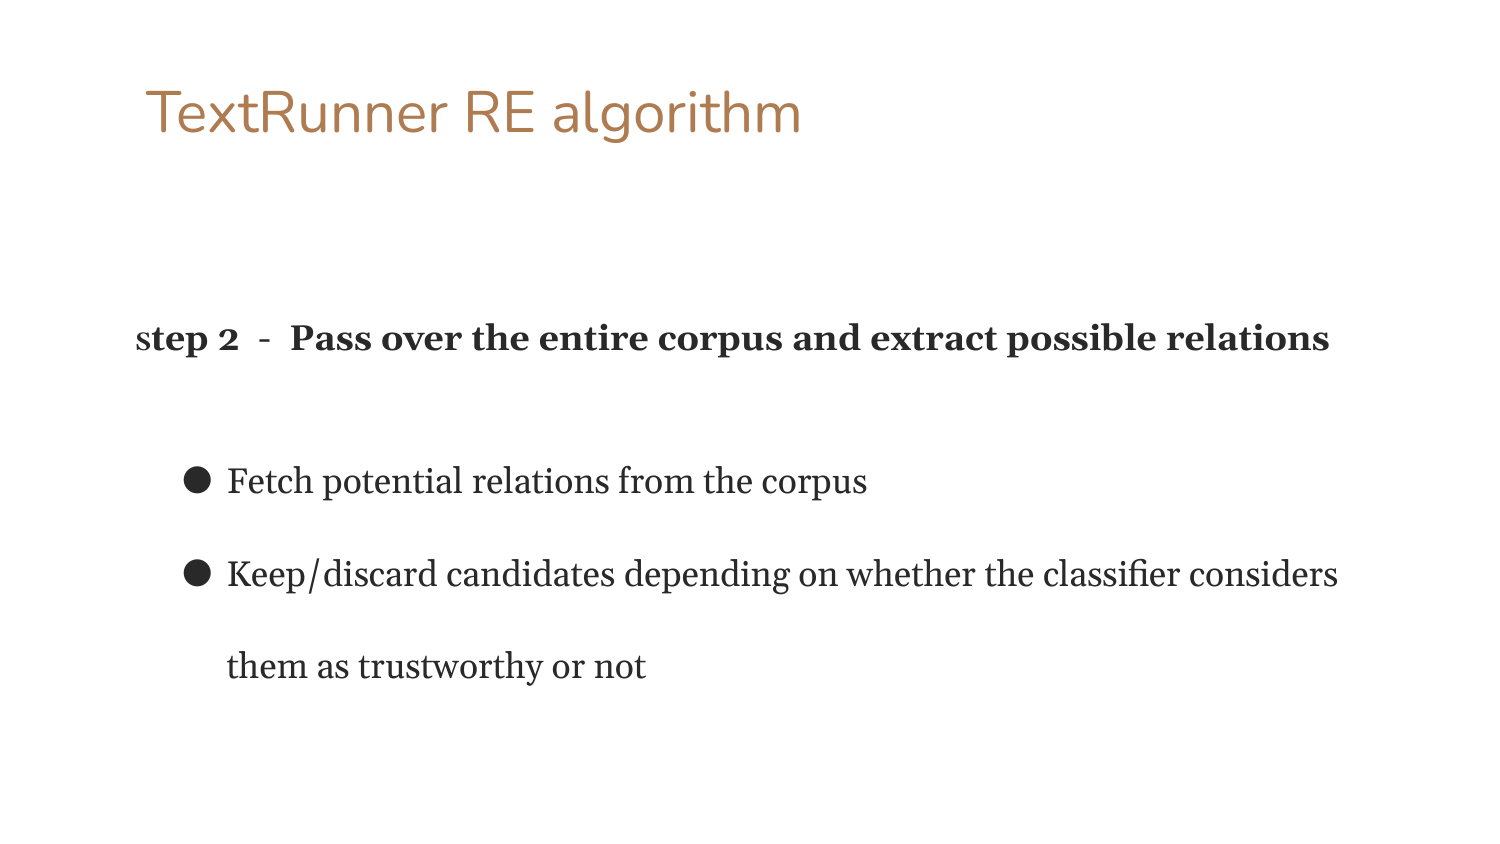

# TextRunner RE algorithm

Step 2  -  Pass over the entire corpus and extract possible relations
Fetch potential relations from the corpus
Keep/discard candidates depending on whether the classifier considers them as trustworthy or not